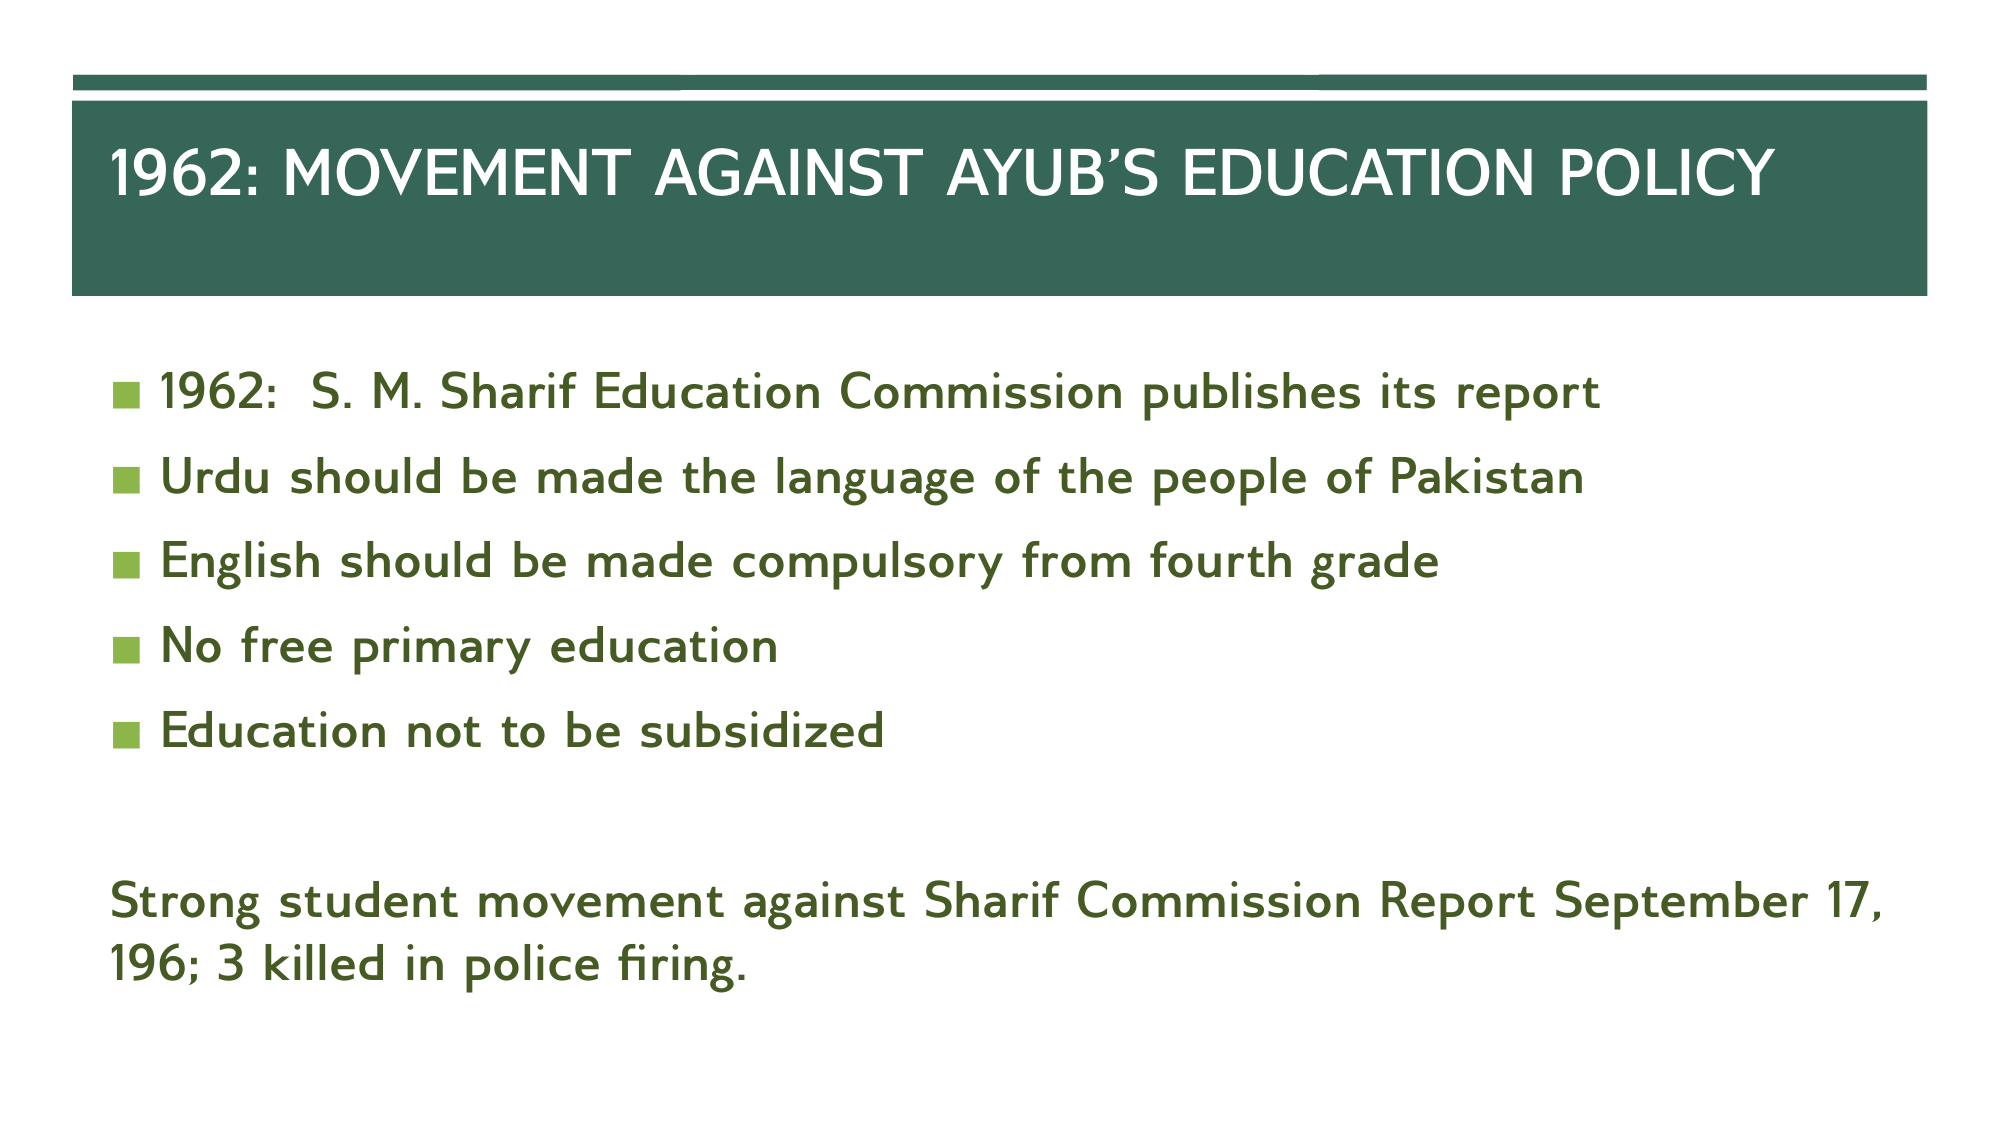

# 1962: MOVEMENT AGAINST AYUB’S EDUCATION POLICY
1962:  S. M. Sharif Education Commission publishes its report
Urdu should be made the language of the people of Pakistan
English should be made compulsory from fourth grade
No free primary education
Education not to be subsidized

Strong student movement against Sharif Commission Report September 17, 196; 3 killed in police firing.